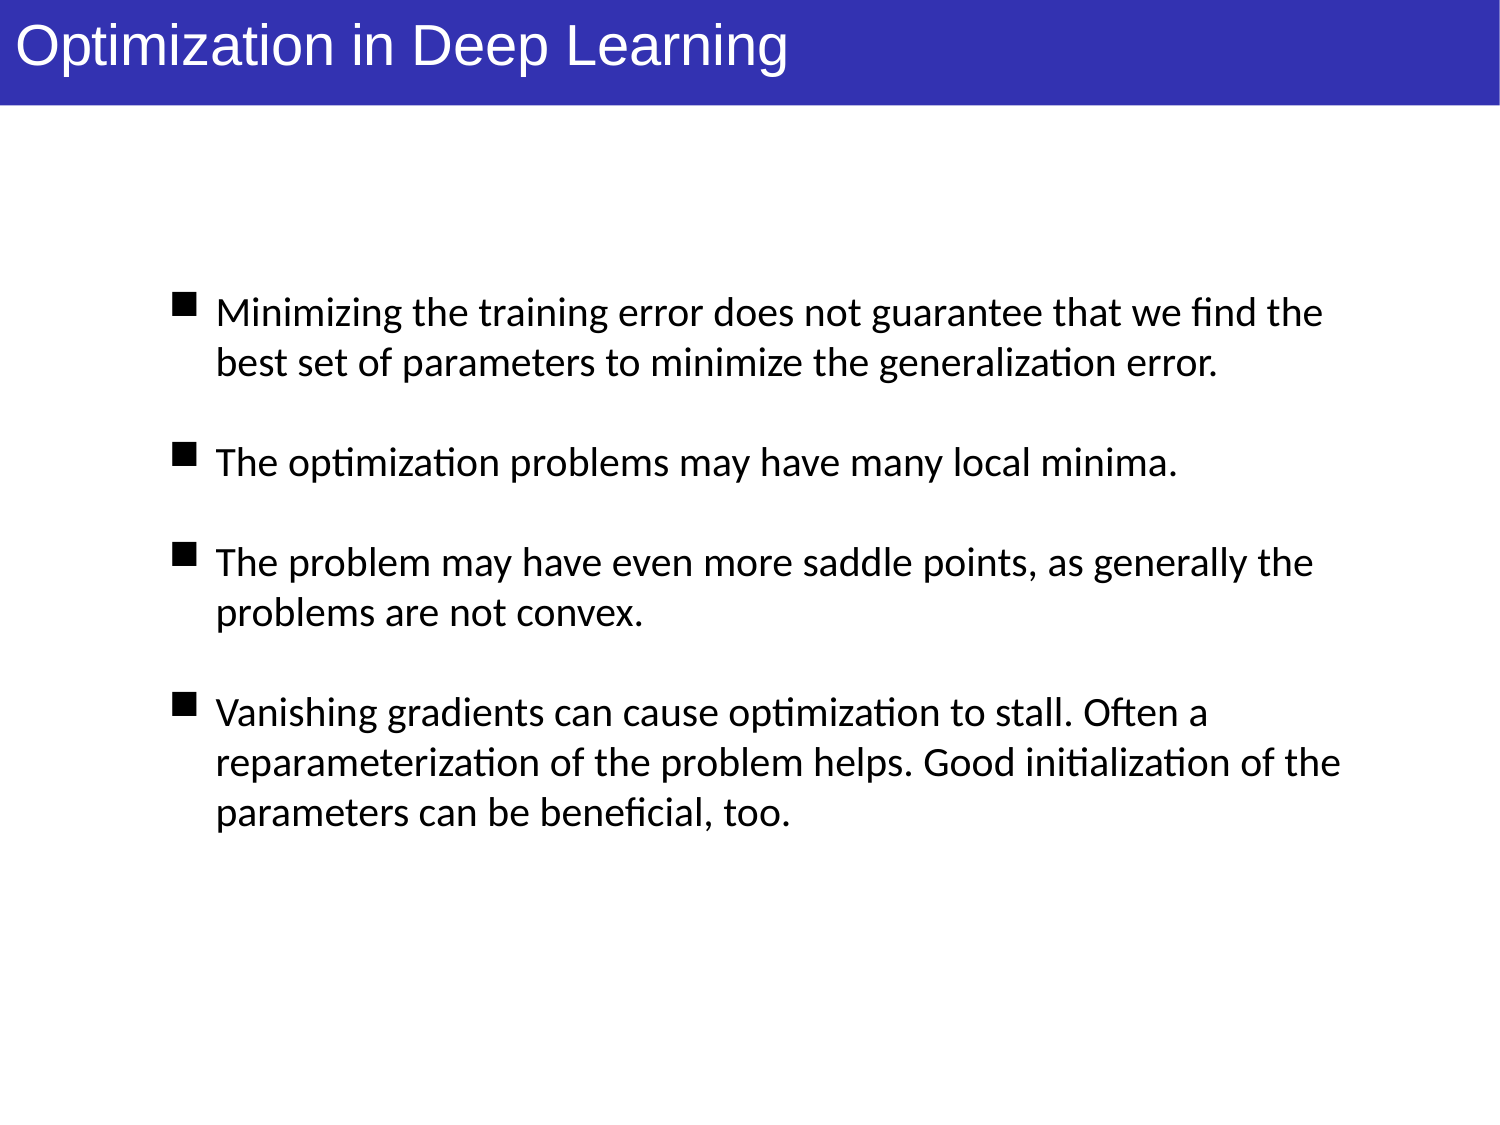

Optimization in Deep Learning
Minimizing the training error does not guarantee that we find the best set of parameters to minimize the generalization error.

The optimization problems may have many local minima.

The problem may have even more saddle points, as generally the problems are not convex.

Vanishing gradients can cause optimization to stall. Often a reparameterization of the problem helps. Good initialization of the parameters can be beneficial, too.